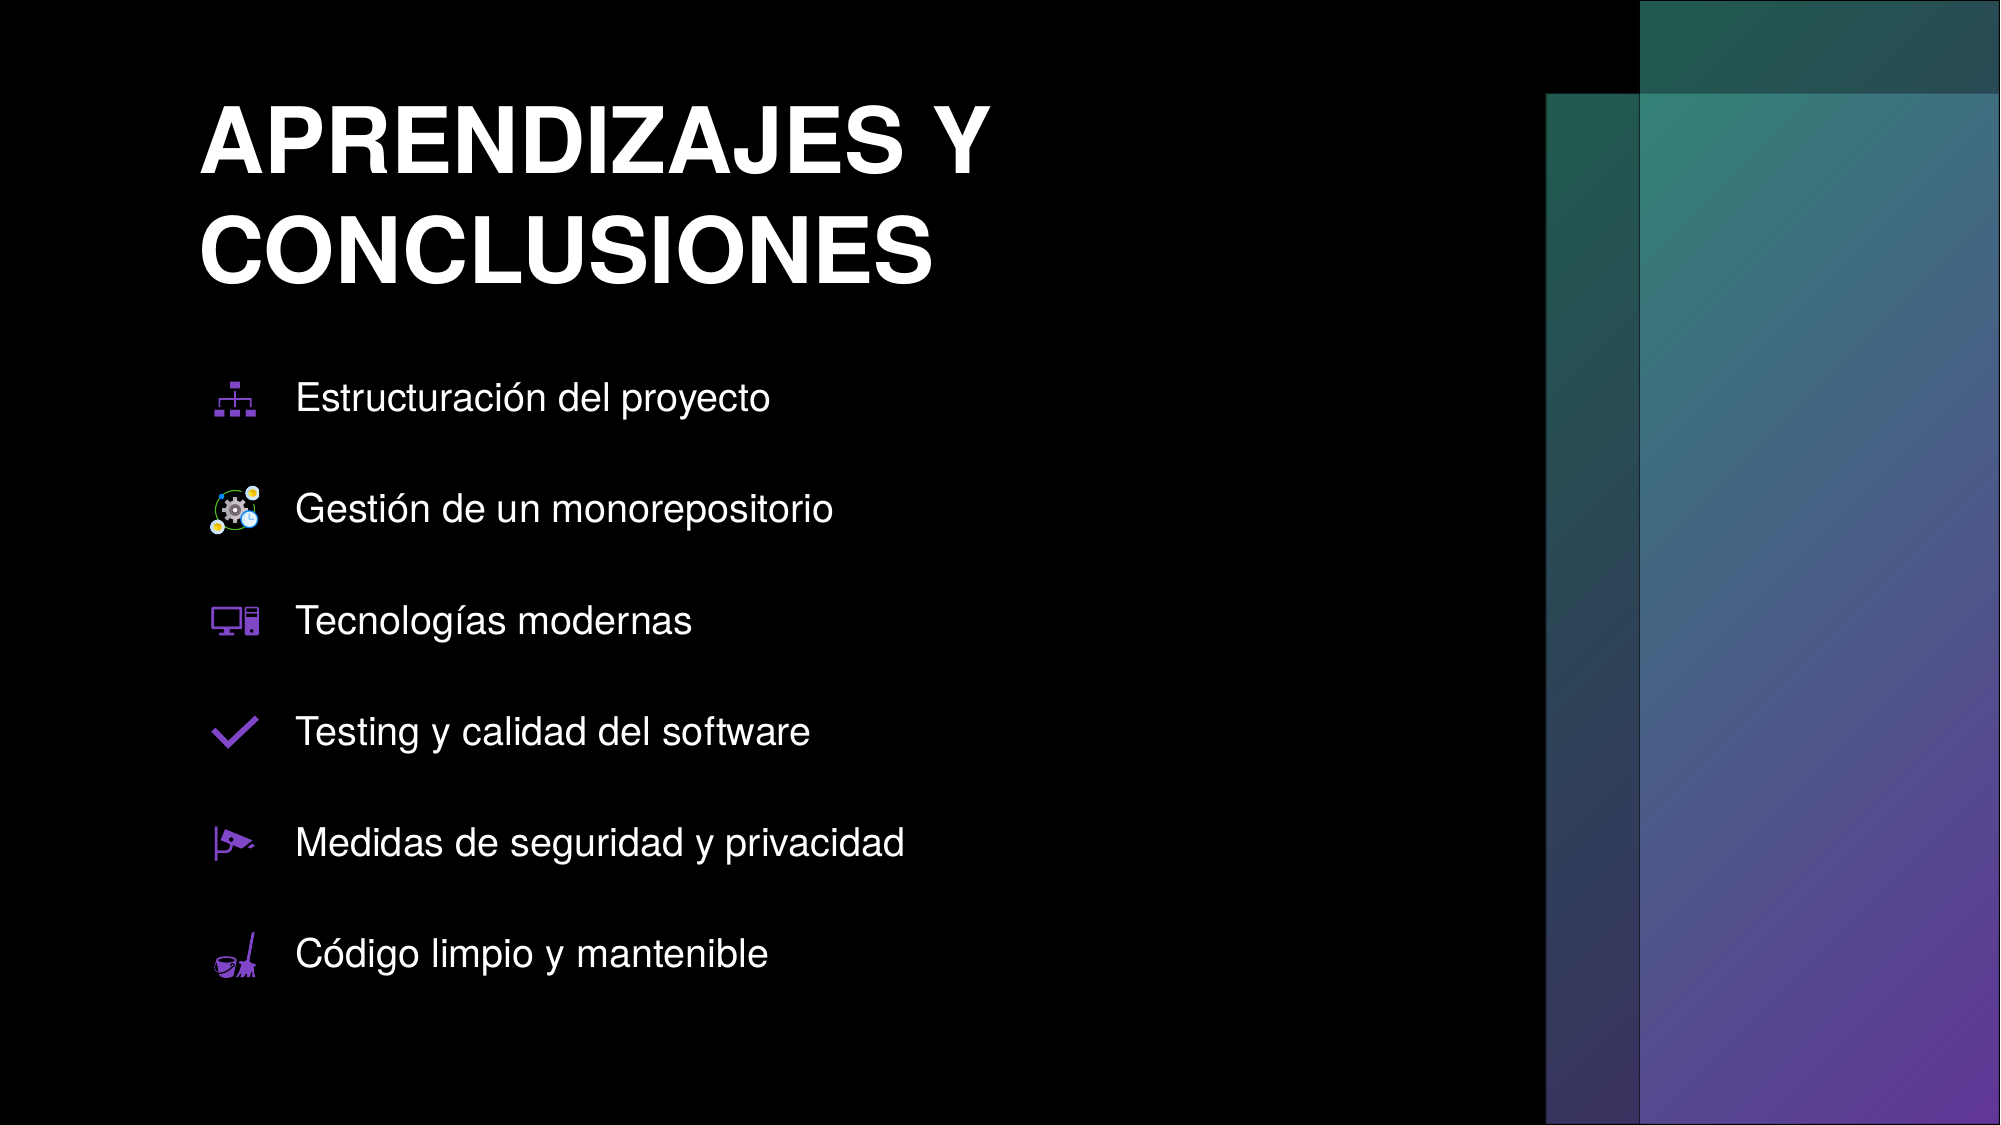

# APRENDIZAJES Y CONCLUSIONES

Estructuración del proyecto
Gestión de un monorepositorio
Tecnologías modernas
Testing y calidad del software
Medidas de seguridad y privacidad
Código limpio y mantenible